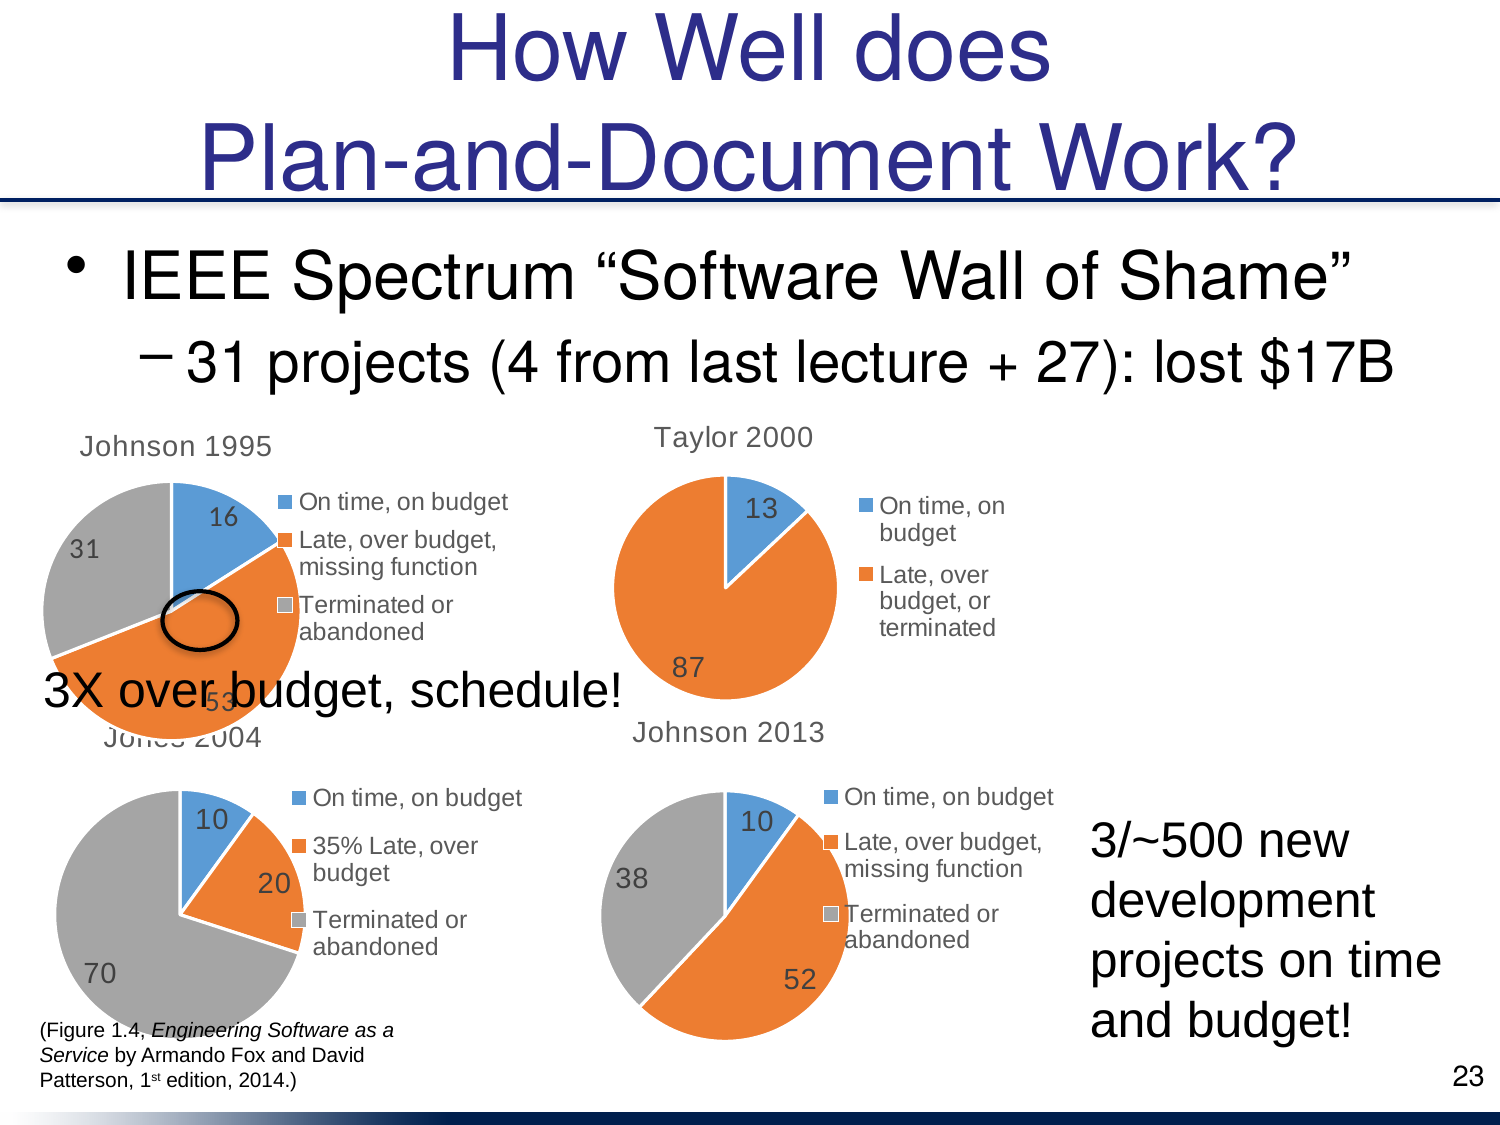

# How Well does Plan-and-Document Work?
IEEE Spectrum “Software Wall of Shame”
31 projects (4 from last lecture + 27): lost $17B

### Chart: Taylor 2000

| Category |  |
|---|---|
| On time, on budget | 13.0 |
| Late, over budget, or terminated | 87.0 |

### Chart: Johnson 1995

| Category |  |
|---|---|
| On time, on budget | 16.0 |
| Late, over budget, missing function | 53.0 |
| Terminated or abandoned | 31.0 |
3X over budget, schedule!

### Chart: Jones 2004

| Category |  |
|---|---|
| On time, on budget | 10.0 |
| 35% Late, over budget | 20.0 |
| Terminated or abandoned | 70.0 |

### Chart: Johnson 2013

| Category |  |
|---|---|
| On time, on budget | 10.0 |
| Late, over budget, missing function | 52.0 |
| Terminated or abandoned | 38.0 |
3/~500 new development projects on time and budget!
(Figure 1.4, Engineering Software as a Service by Armando Fox and David Patterson, 1st edition, 2014.)
23